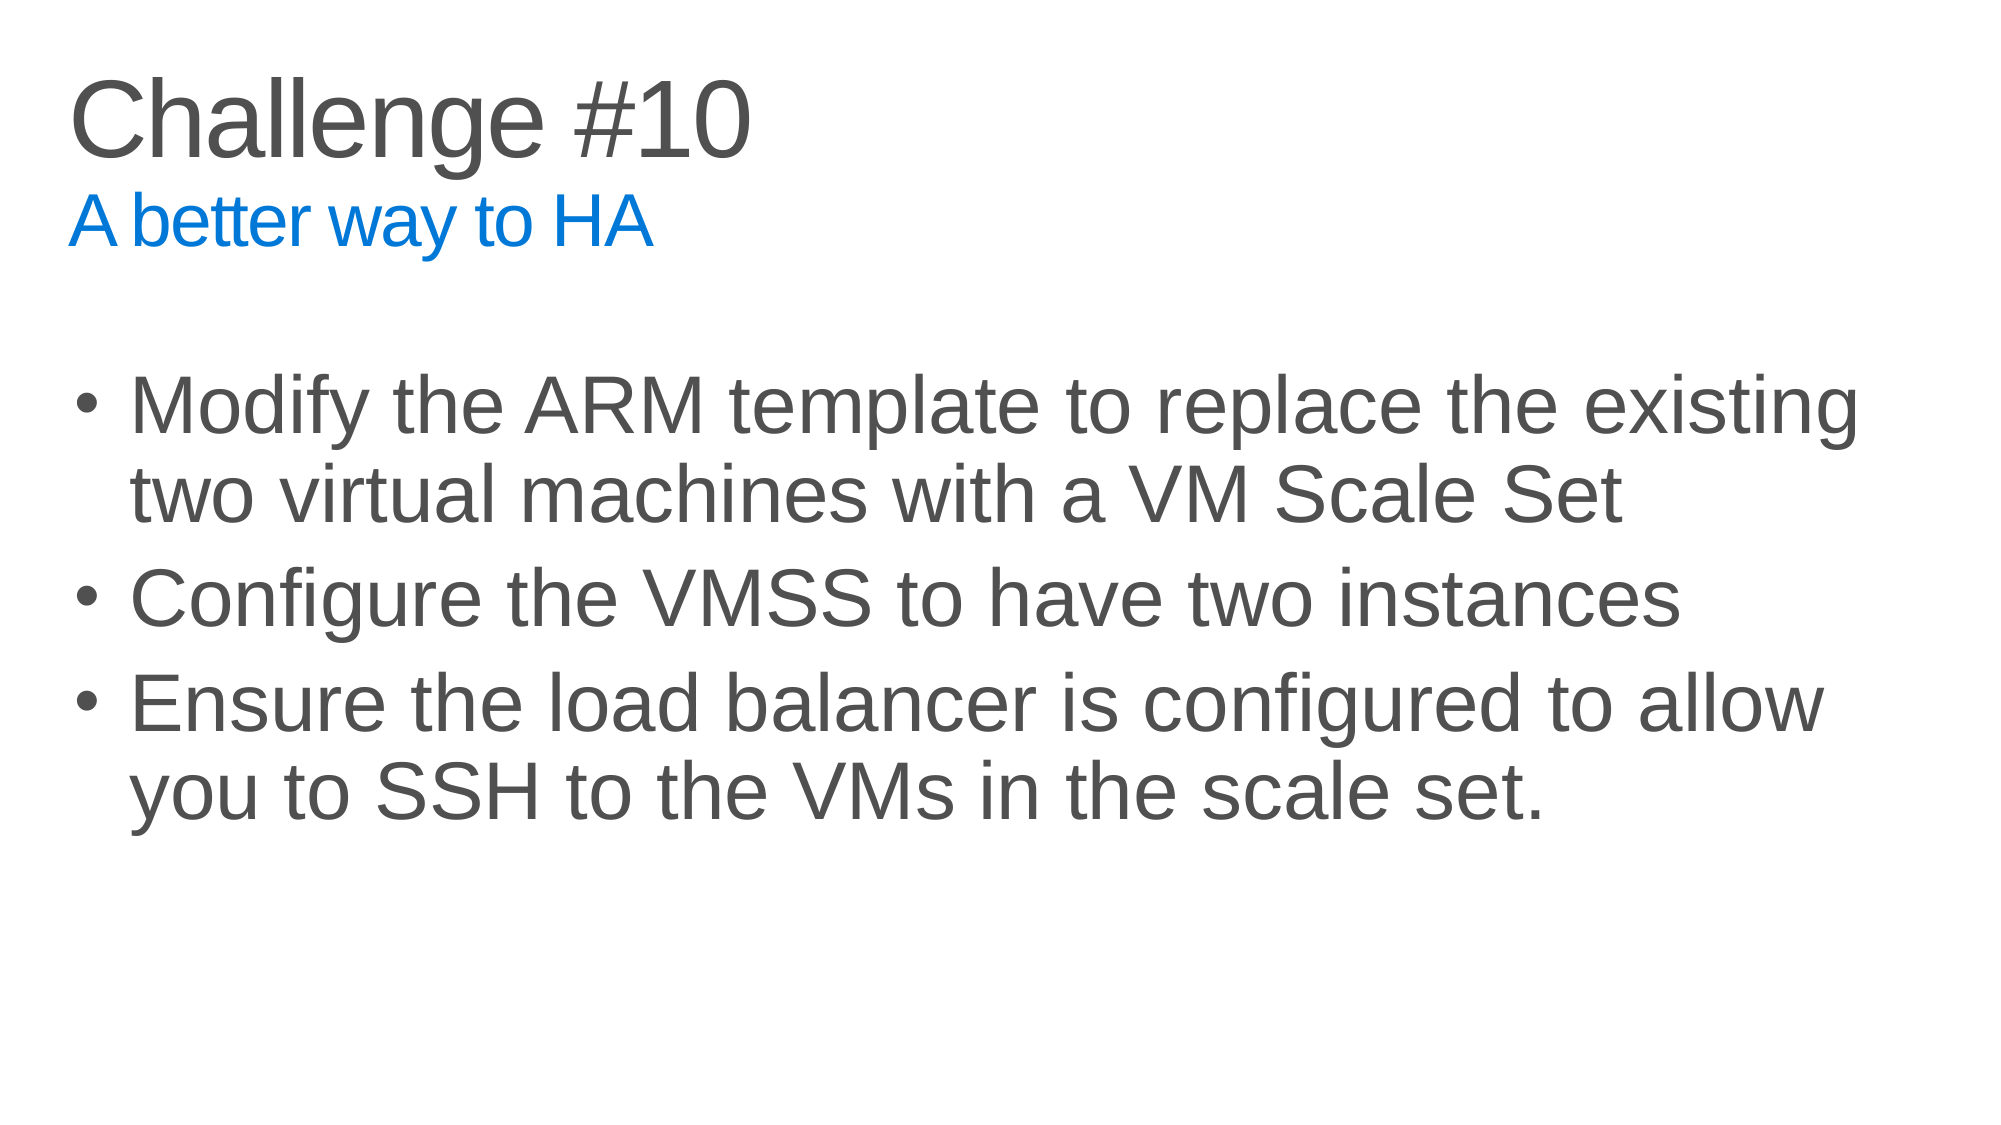

# Challenge #10 A better way to HA
Modify the ARM template to replace the existing two virtual machines with a VM Scale Set
Configure the VMSS to have two instances
Ensure the load balancer is configured to allow you to SSH to the VMs in the scale set.